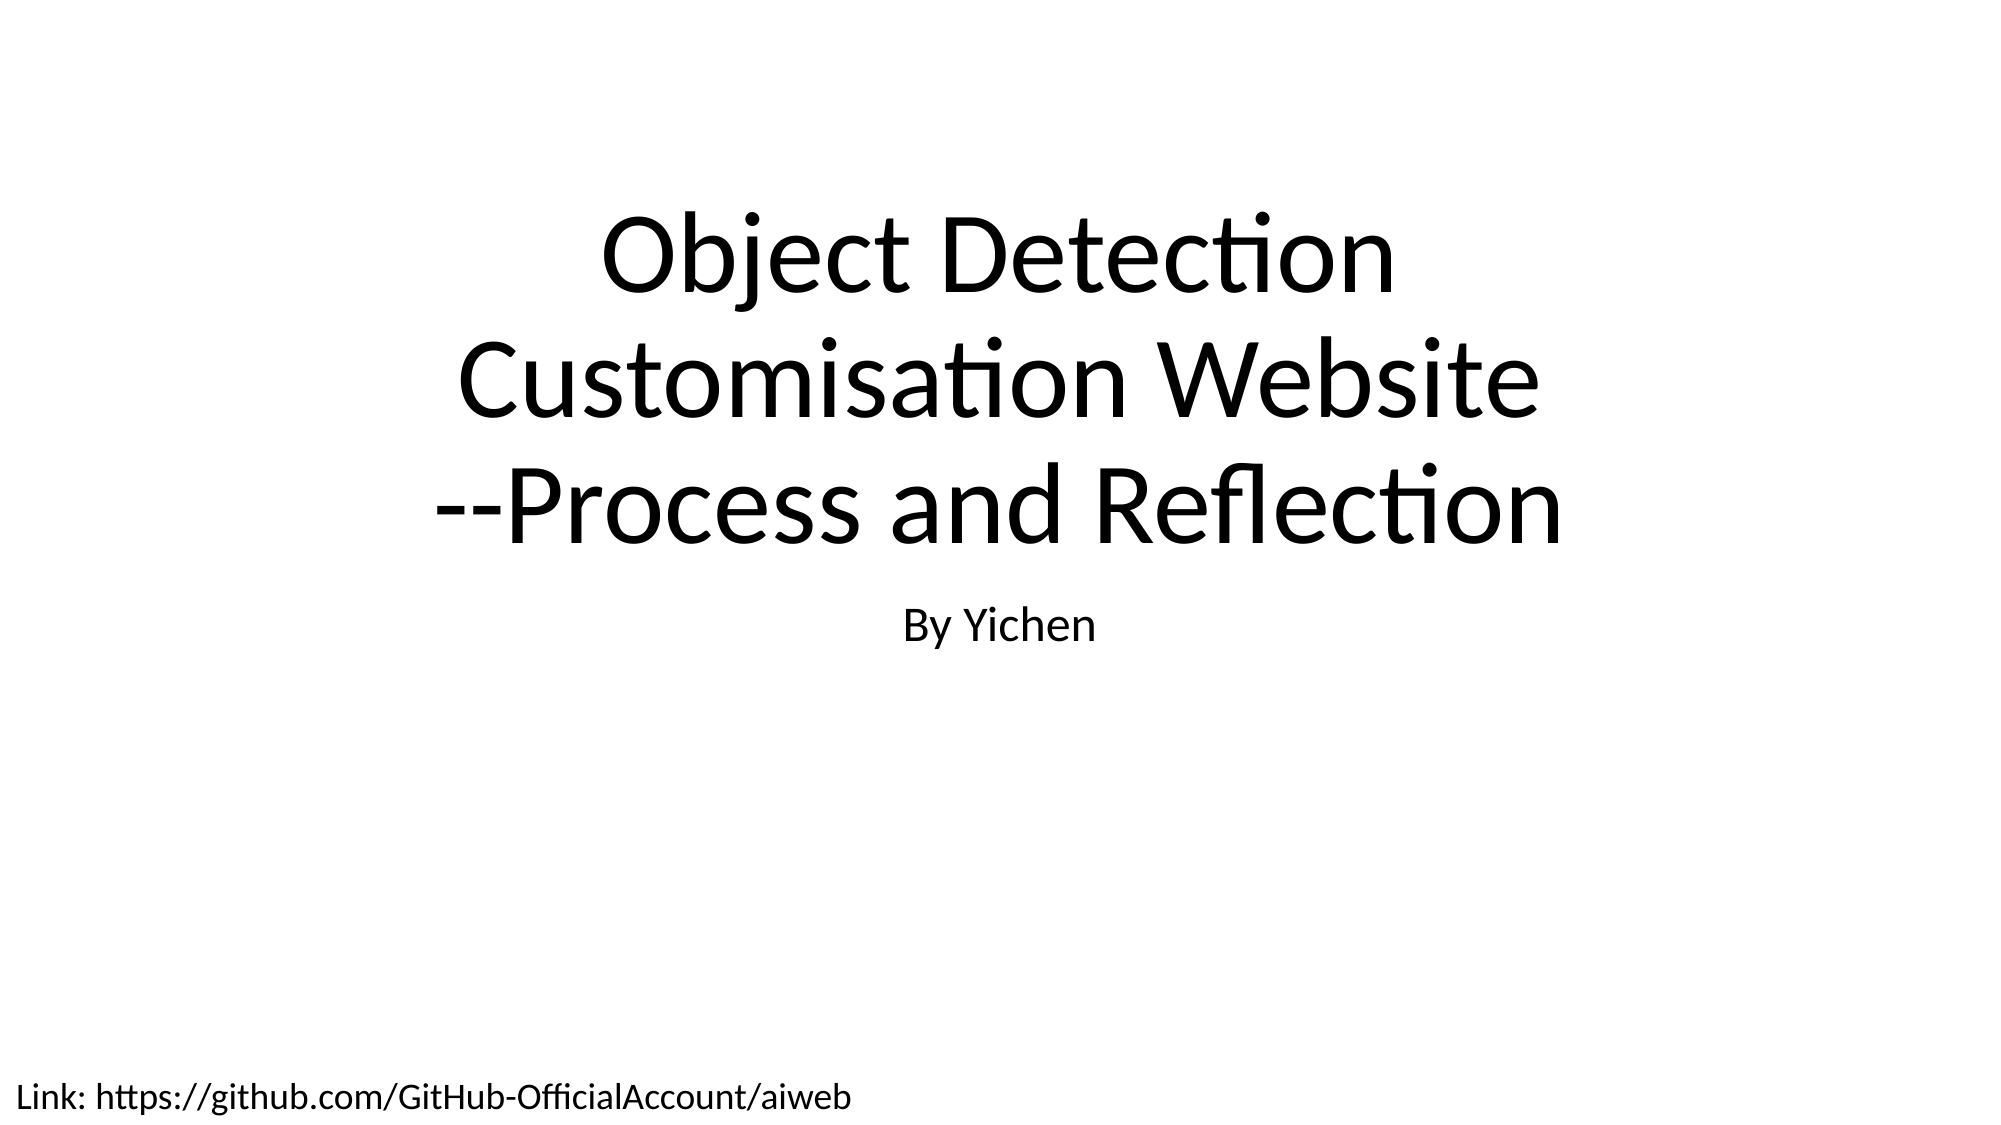

# Object Detection Customisation Website --Process and Reflection
By Yichen
Link: https://github.com/GitHub-OfficialAccount/aiweb